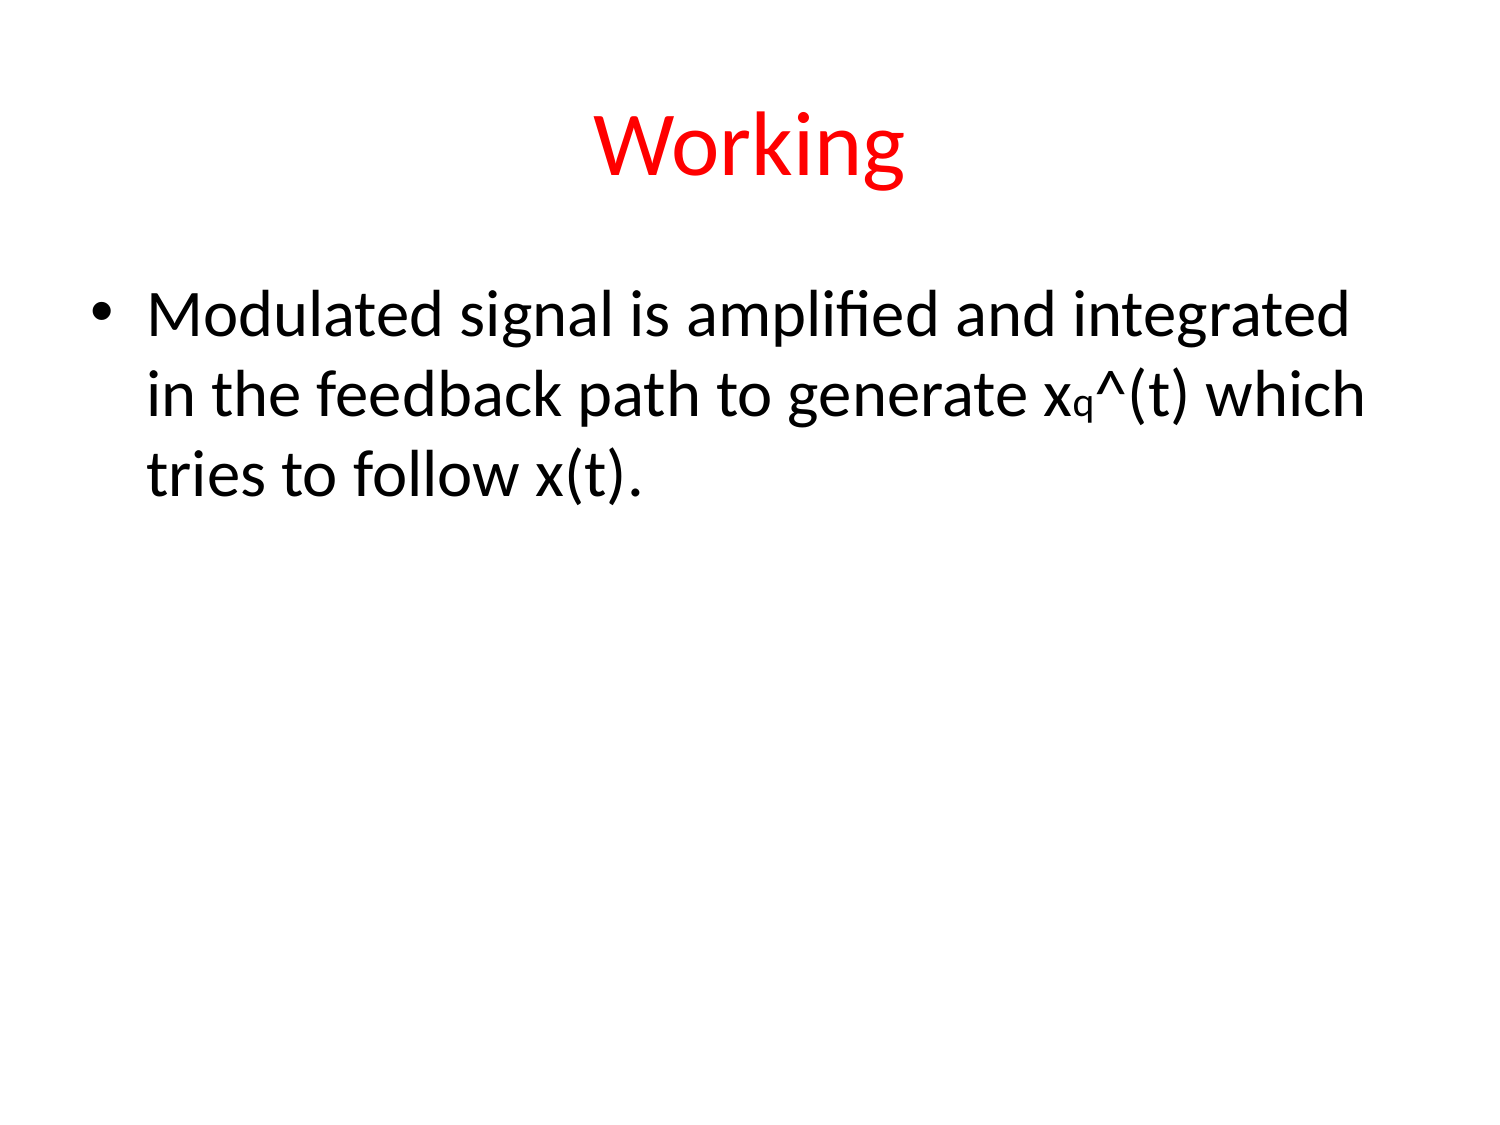

# Working
Modulated signal is amplified and integrated in the feedback path to generate xq^(t) which tries to follow x(t).